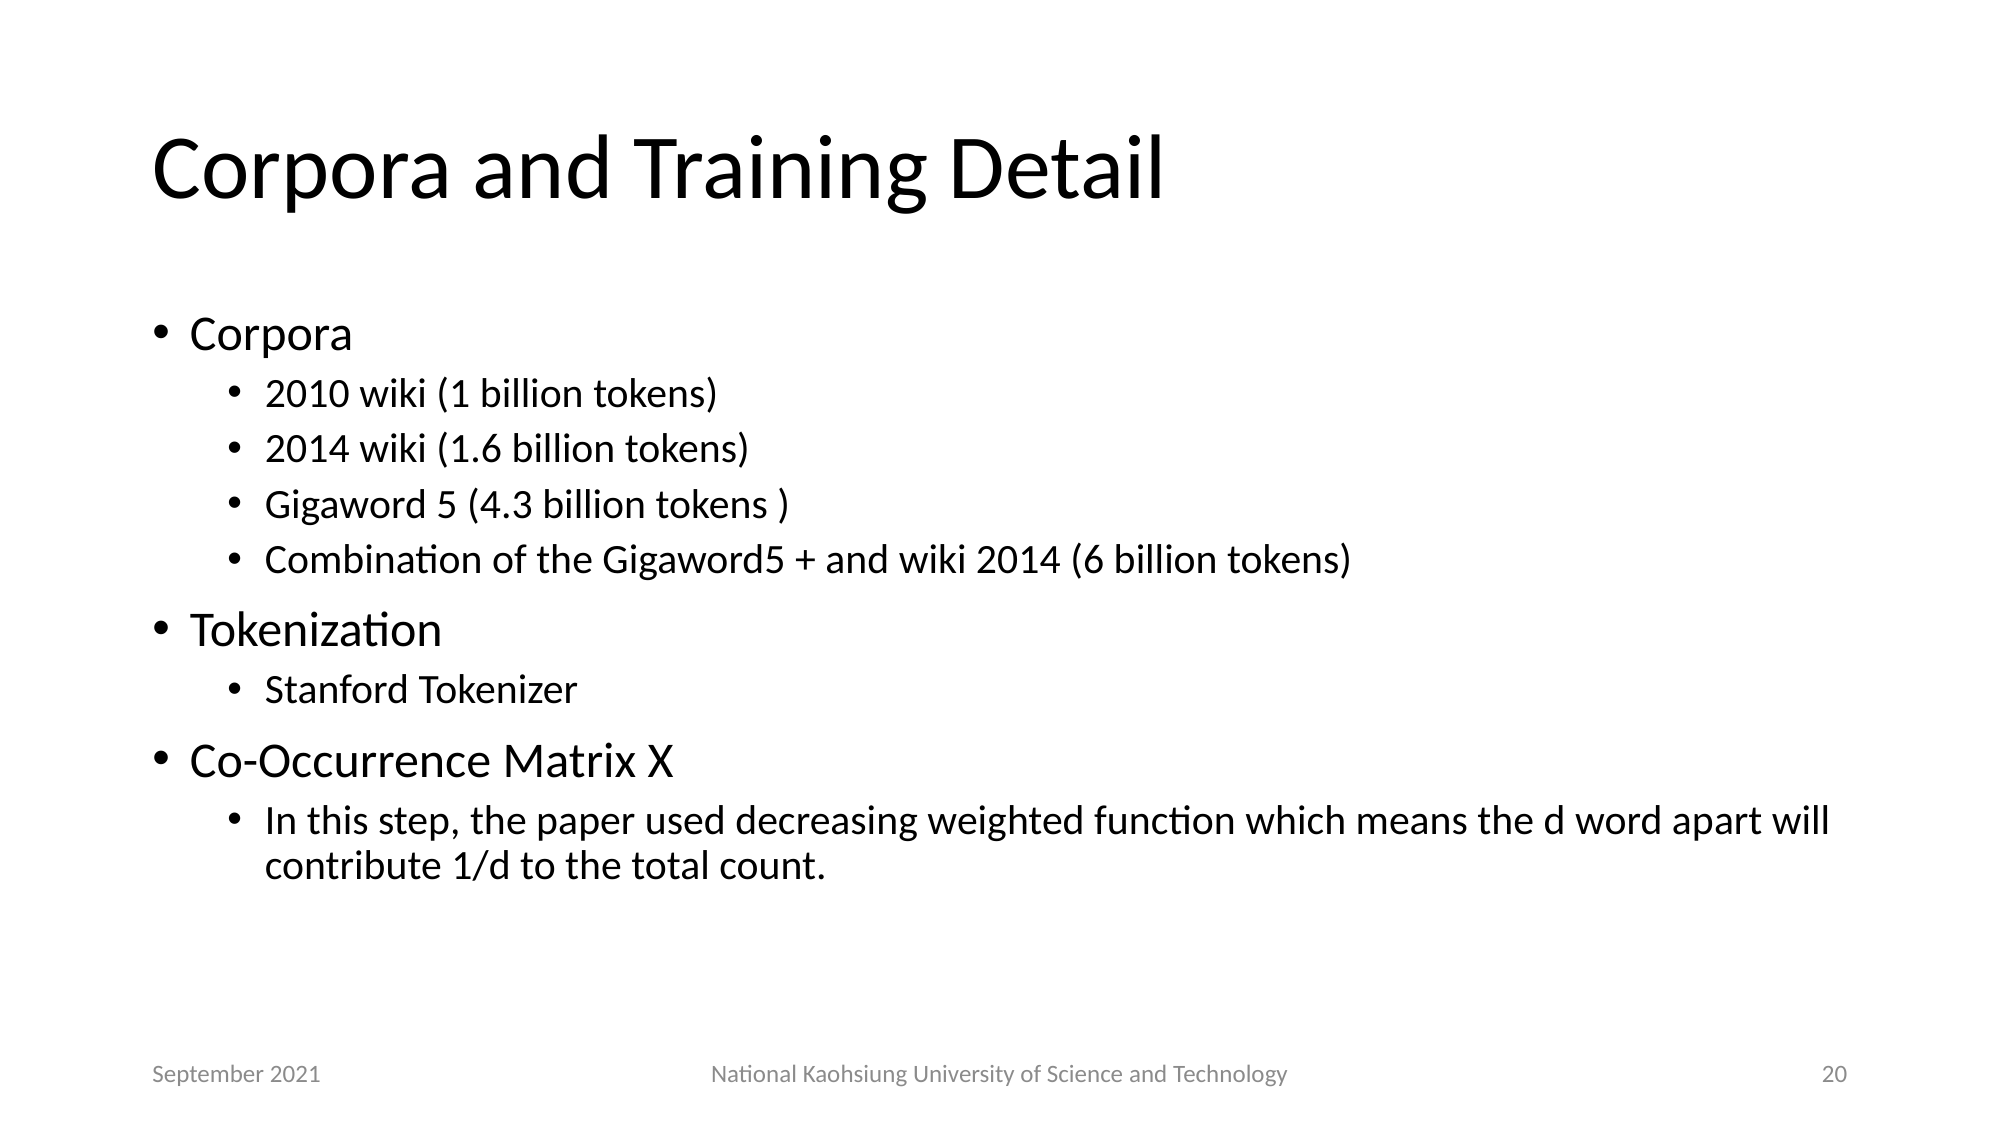

# Corpora and Training Detail
Corpora
2010 wiki (1 billion tokens)
2014 wiki (1.6 billion tokens)
Gigaword 5 (4.3 billion tokens )
Combination of the Gigaword5 + and wiki 2014 (6 billion tokens)
Tokenization
Stanford Tokenizer
Co-Occurrence Matrix X
In this step, the paper used decreasing weighted function which means the d word apart will contribute 1/d to the total count.

September 2021
National Kaohsiung University of Science and Technology
20